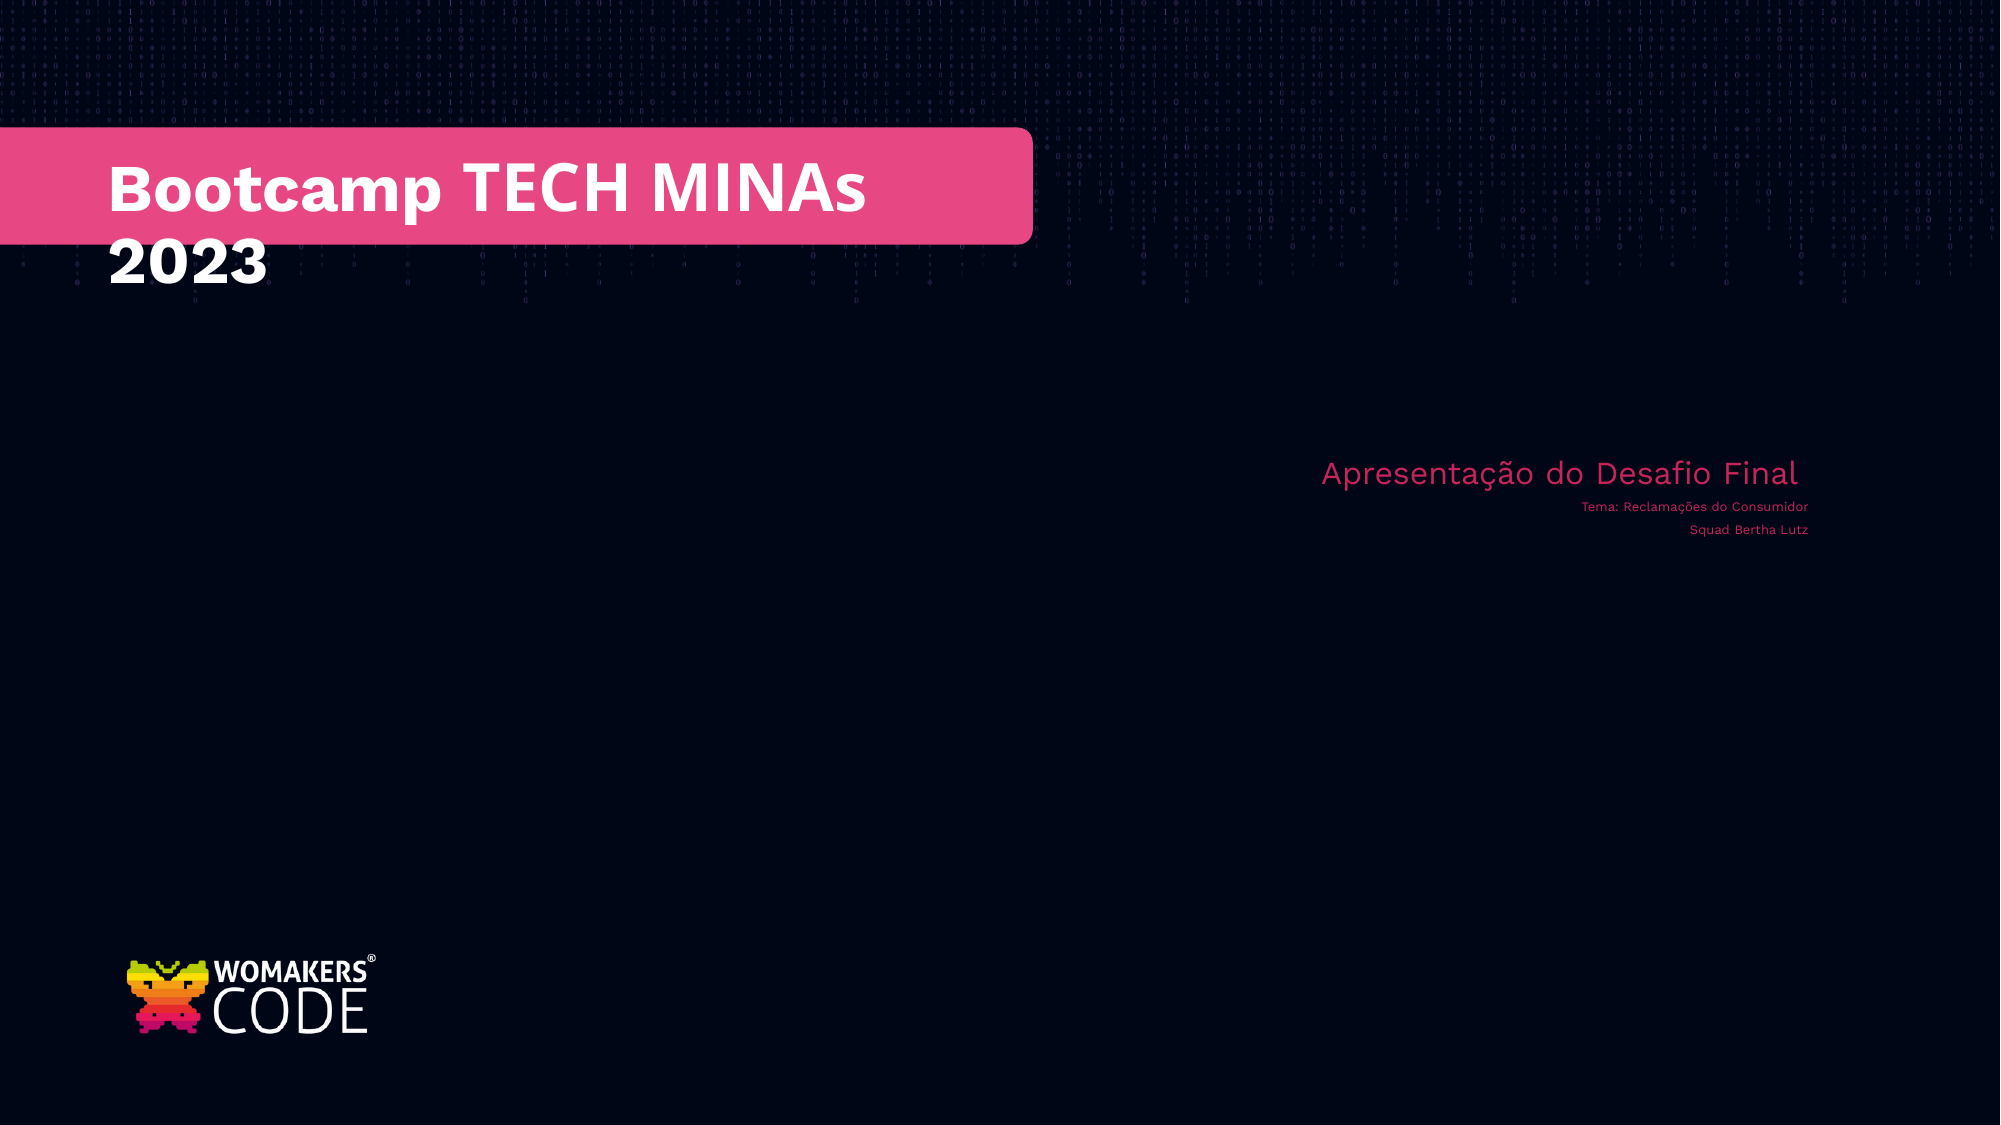

Bootcamp TECH MINAs 2023
# Apresentação do Desafio Final Tema: Reclamações do Consumidor Squad Bertha Lutz